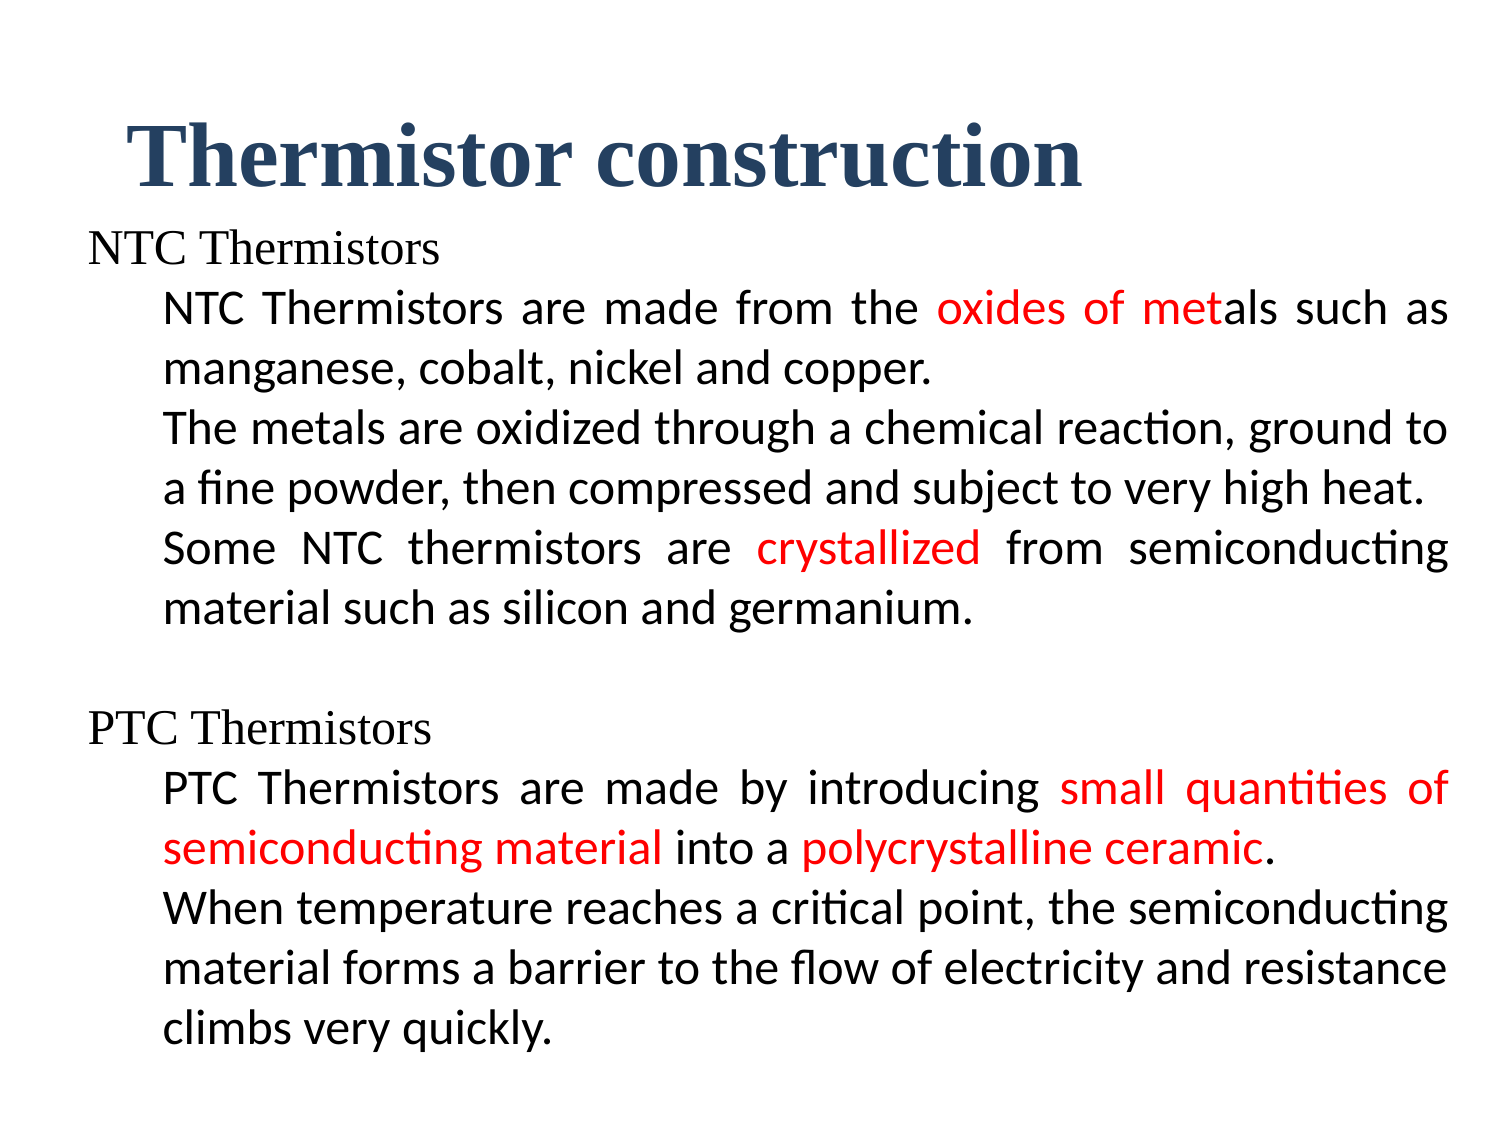

# Thermistor construction
NTC Thermistors
NTC Thermistors are made from the oxides of metals such as manganese, cobalt, nickel and copper.
The metals are oxidized through a chemical reaction, ground to a fine powder, then compressed and subject to very high heat.
Some NTC thermistors are crystallized from semiconducting material such as silicon and germanium.

PTC Thermistors
PTC Thermistors are made by introducing small quantities of semiconducting material into a polycrystalline ceramic.
When temperature reaches a critical point, the semiconducting material forms a barrier to the flow of electricity and resistance climbs very quickly.